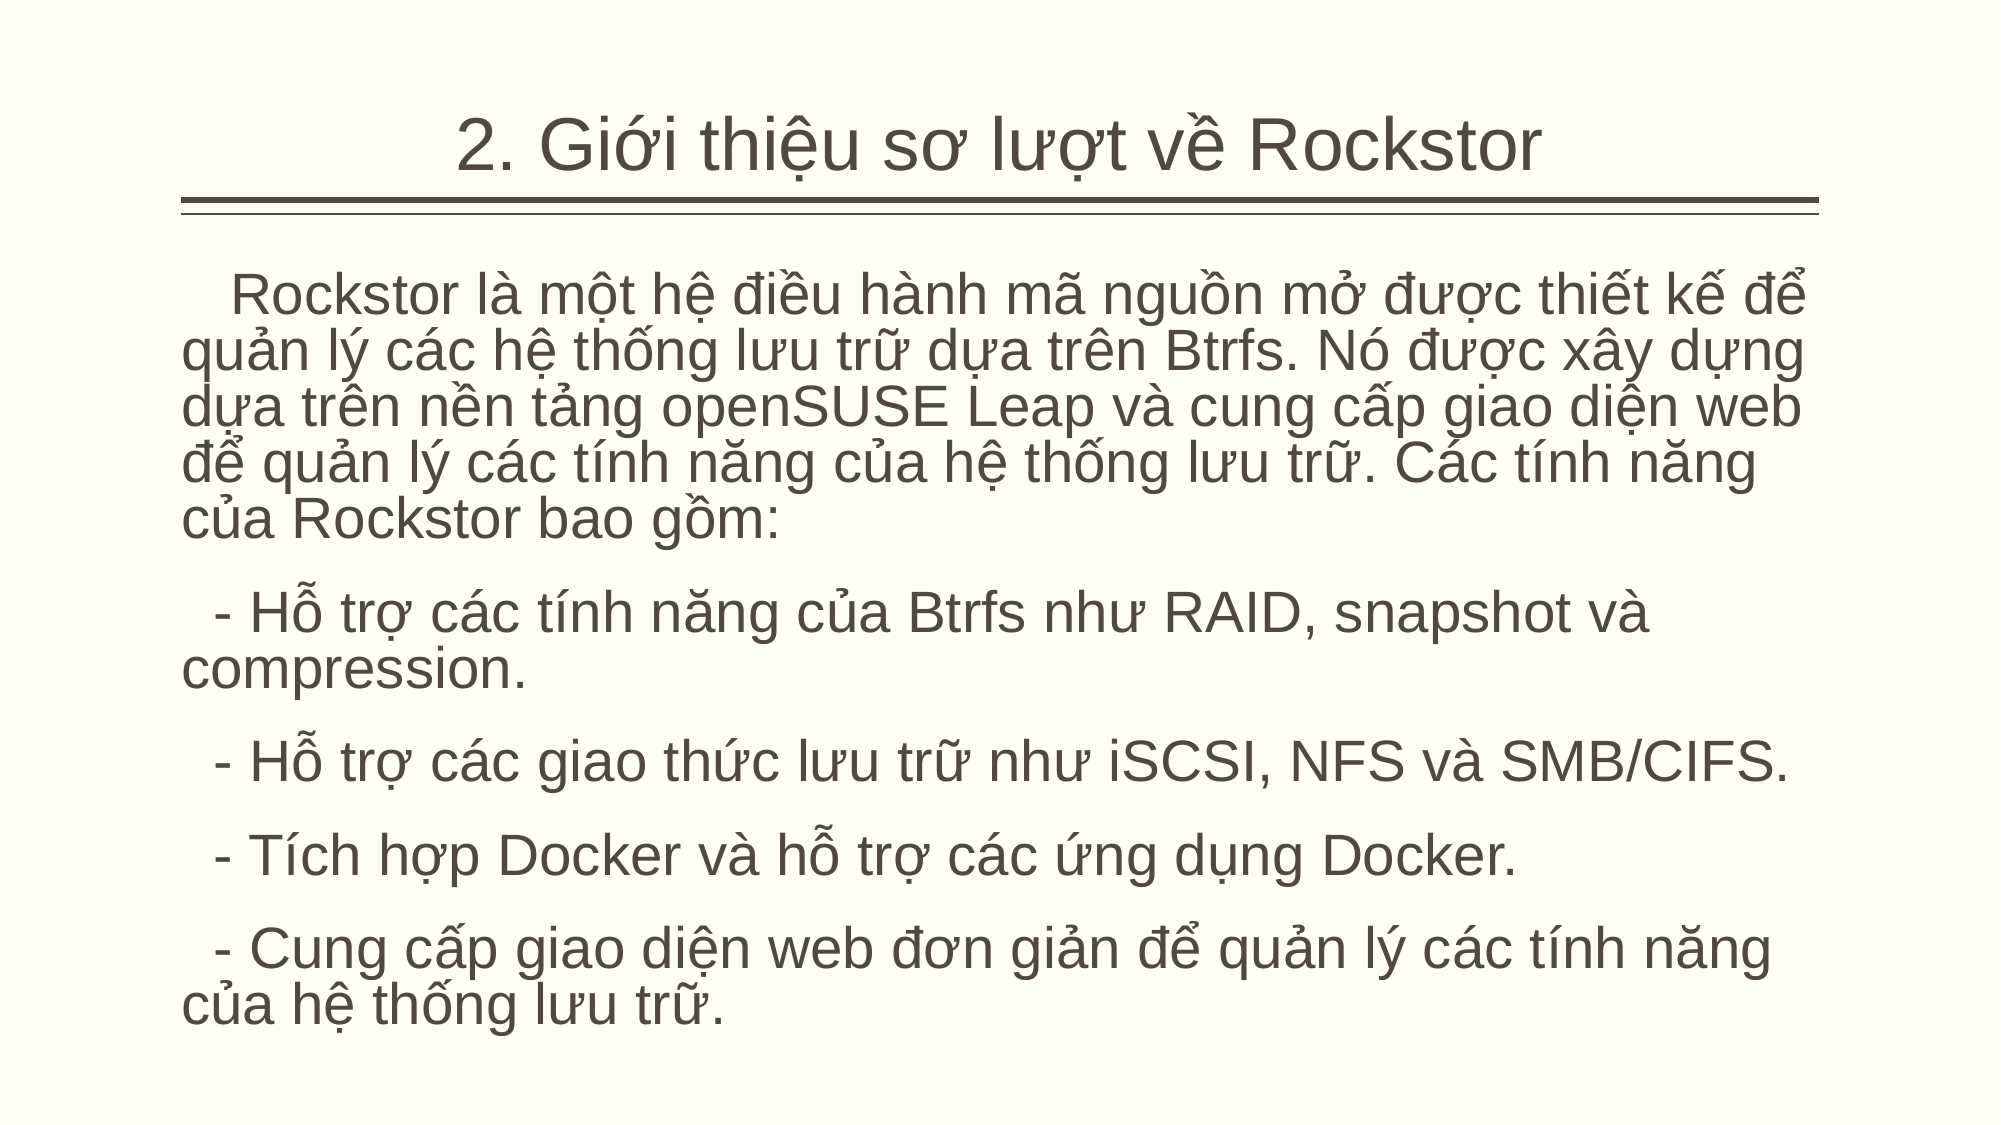

# 2. Giới thiệu sơ lượt về Rockstor
   Rockstor là một hệ điều hành mã nguồn mở được thiết kế để quản lý các hệ thống lưu trữ dựa trên Btrfs. Nó được xây dựng dựa trên nền tảng openSUSE Leap và cung cấp giao diện web để quản lý các tính năng của hệ thống lưu trữ. Các tính năng của Rockstor bao gồm:
  - Hỗ trợ các tính năng của Btrfs như RAID, snapshot và compression.
  - Hỗ trợ các giao thức lưu trữ như iSCSI, NFS và SMB/CIFS.
  - Tích hợp Docker và hỗ trợ các ứng dụng Docker.
  - Cung cấp giao diện web đơn giản để quản lý các tính năng của hệ thống lưu trữ.